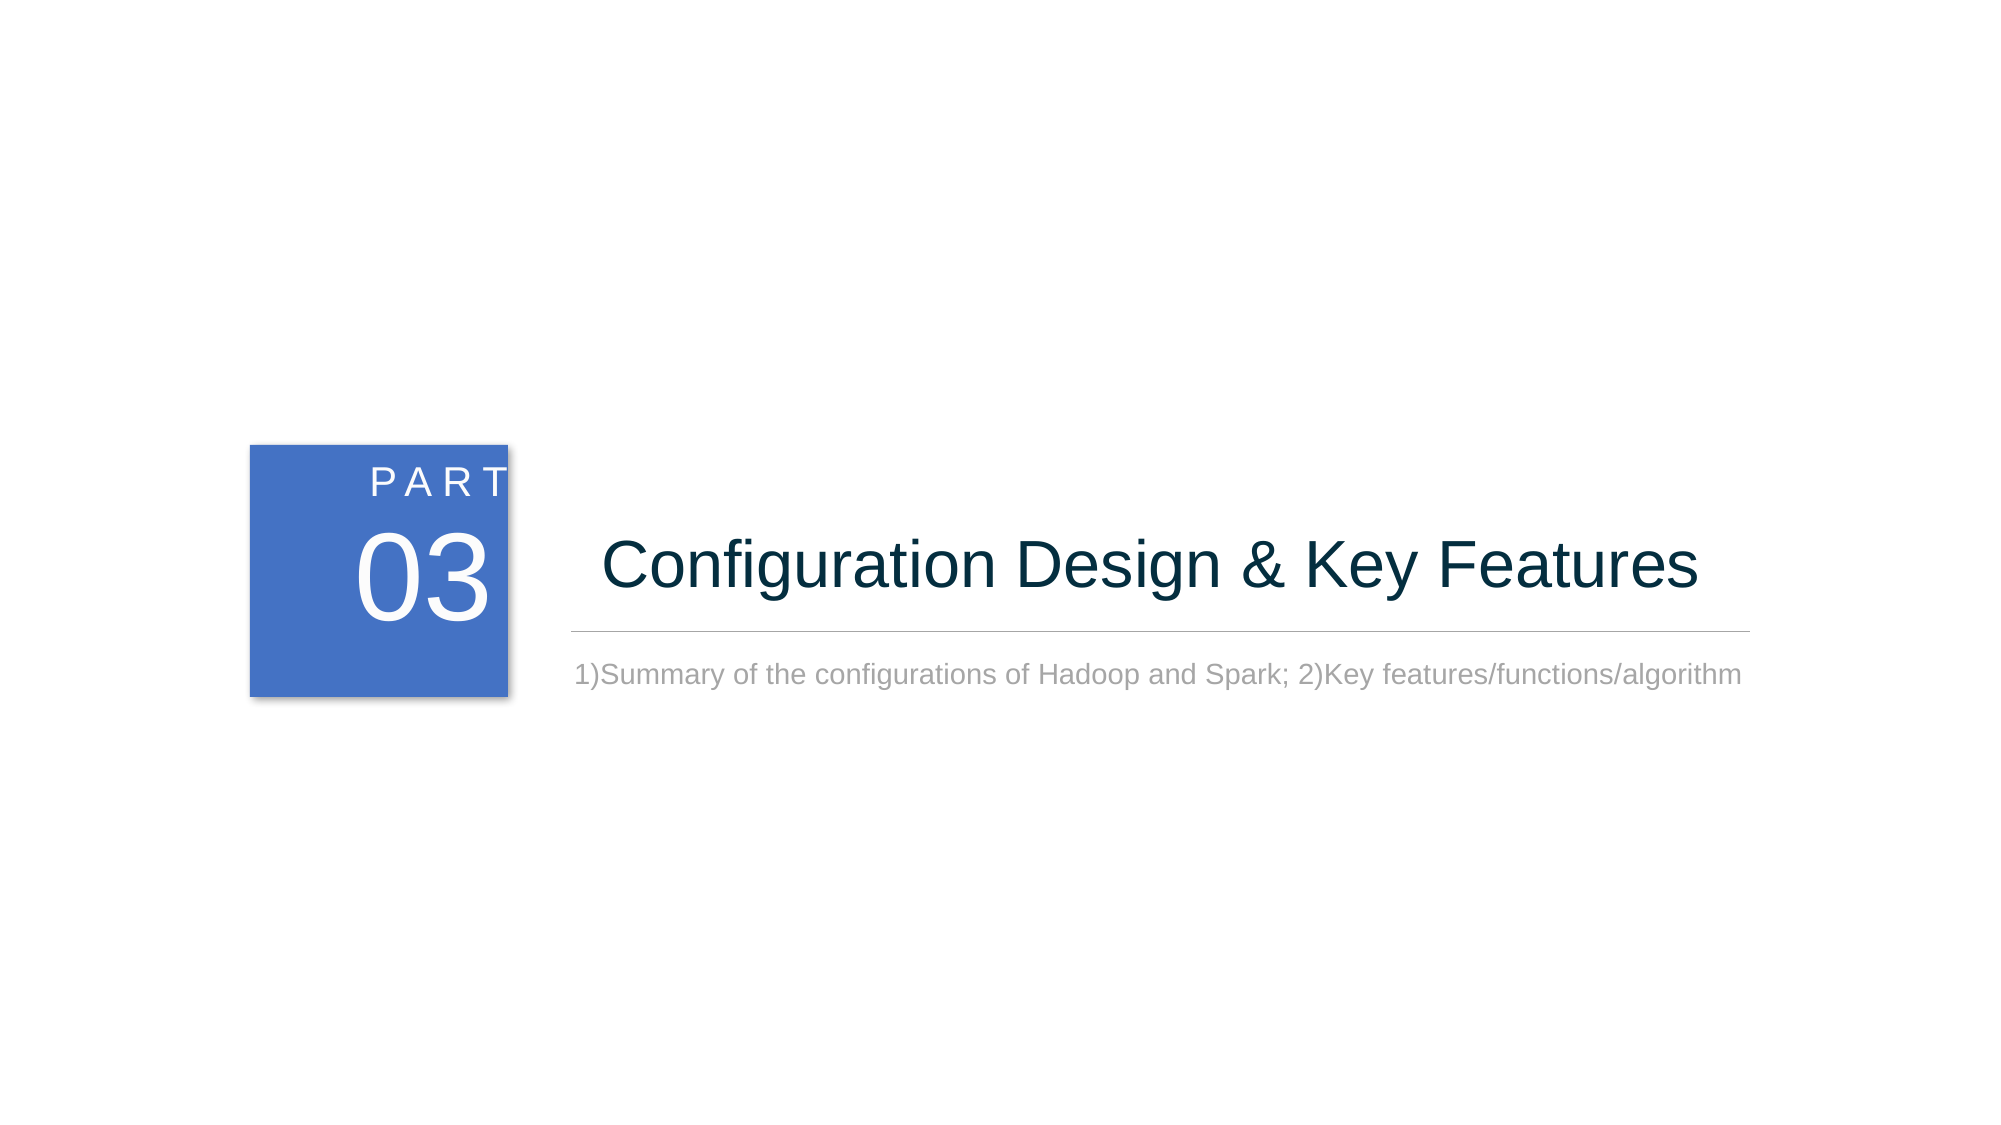

03
PART
Configuration Design & Key Features
1)Summary of the configurations of Hadoop and Spark; 2)Key features/functions/algorithm